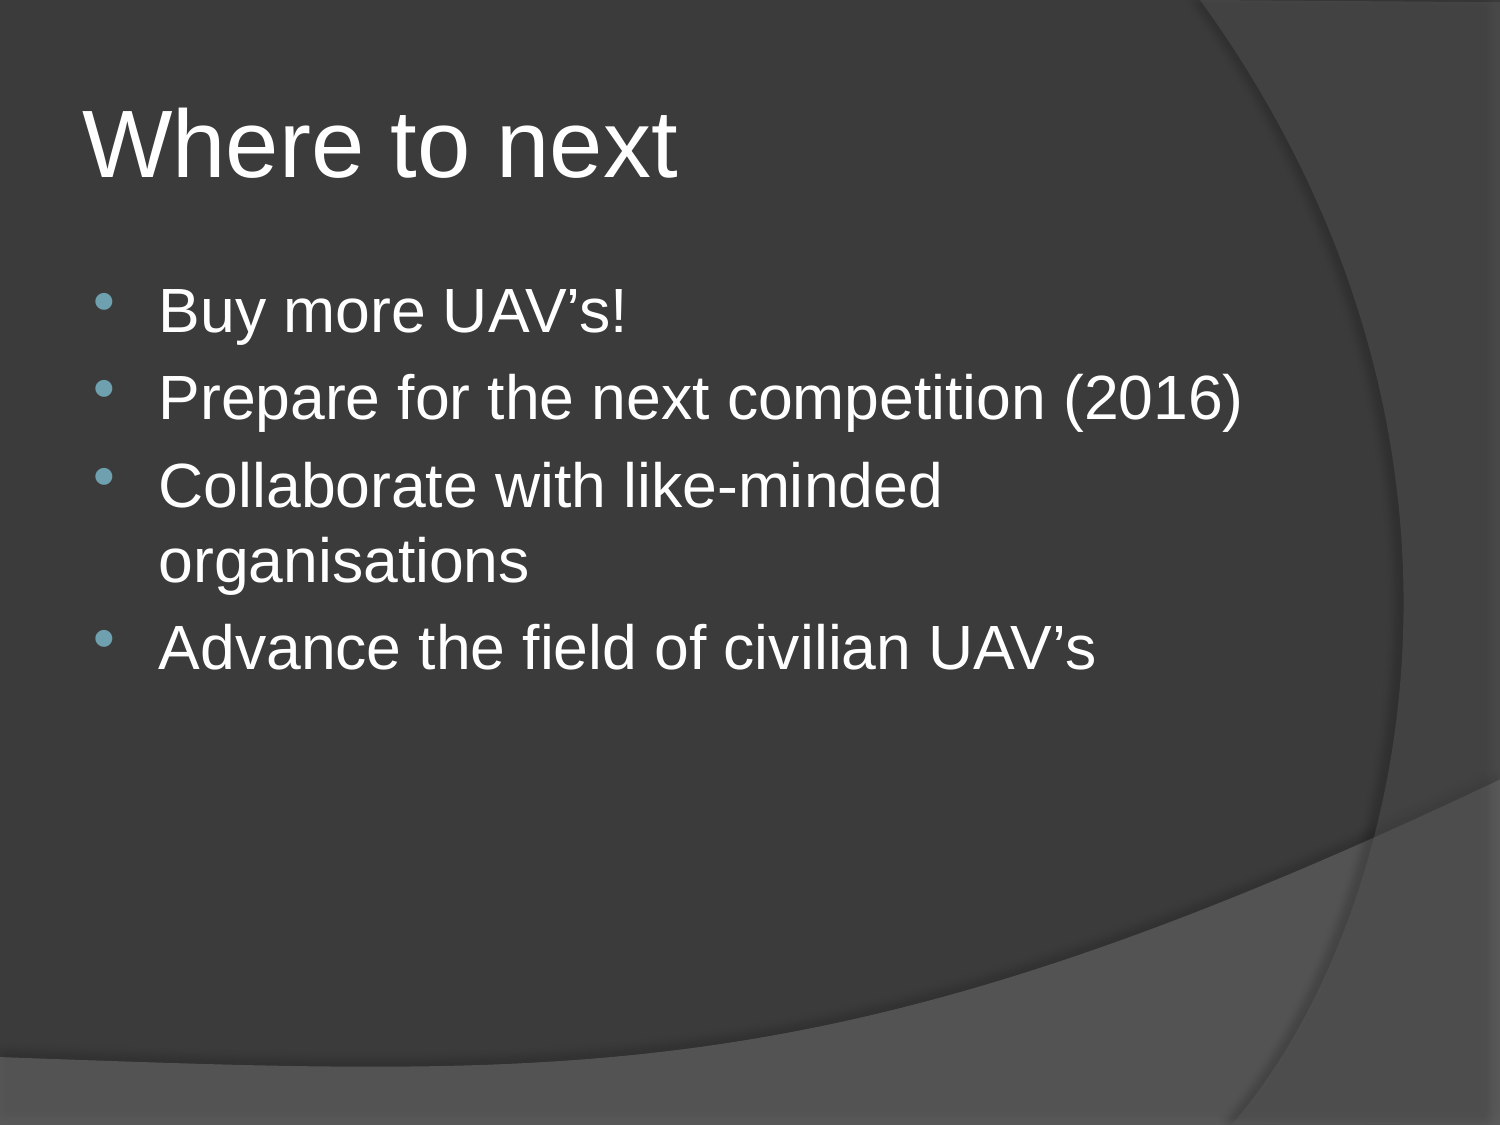

# Where to next
Buy more UAV’s!
Prepare for the next competition (2016)
Collaborate with like-minded organisations
Advance the field of civilian UAV’s